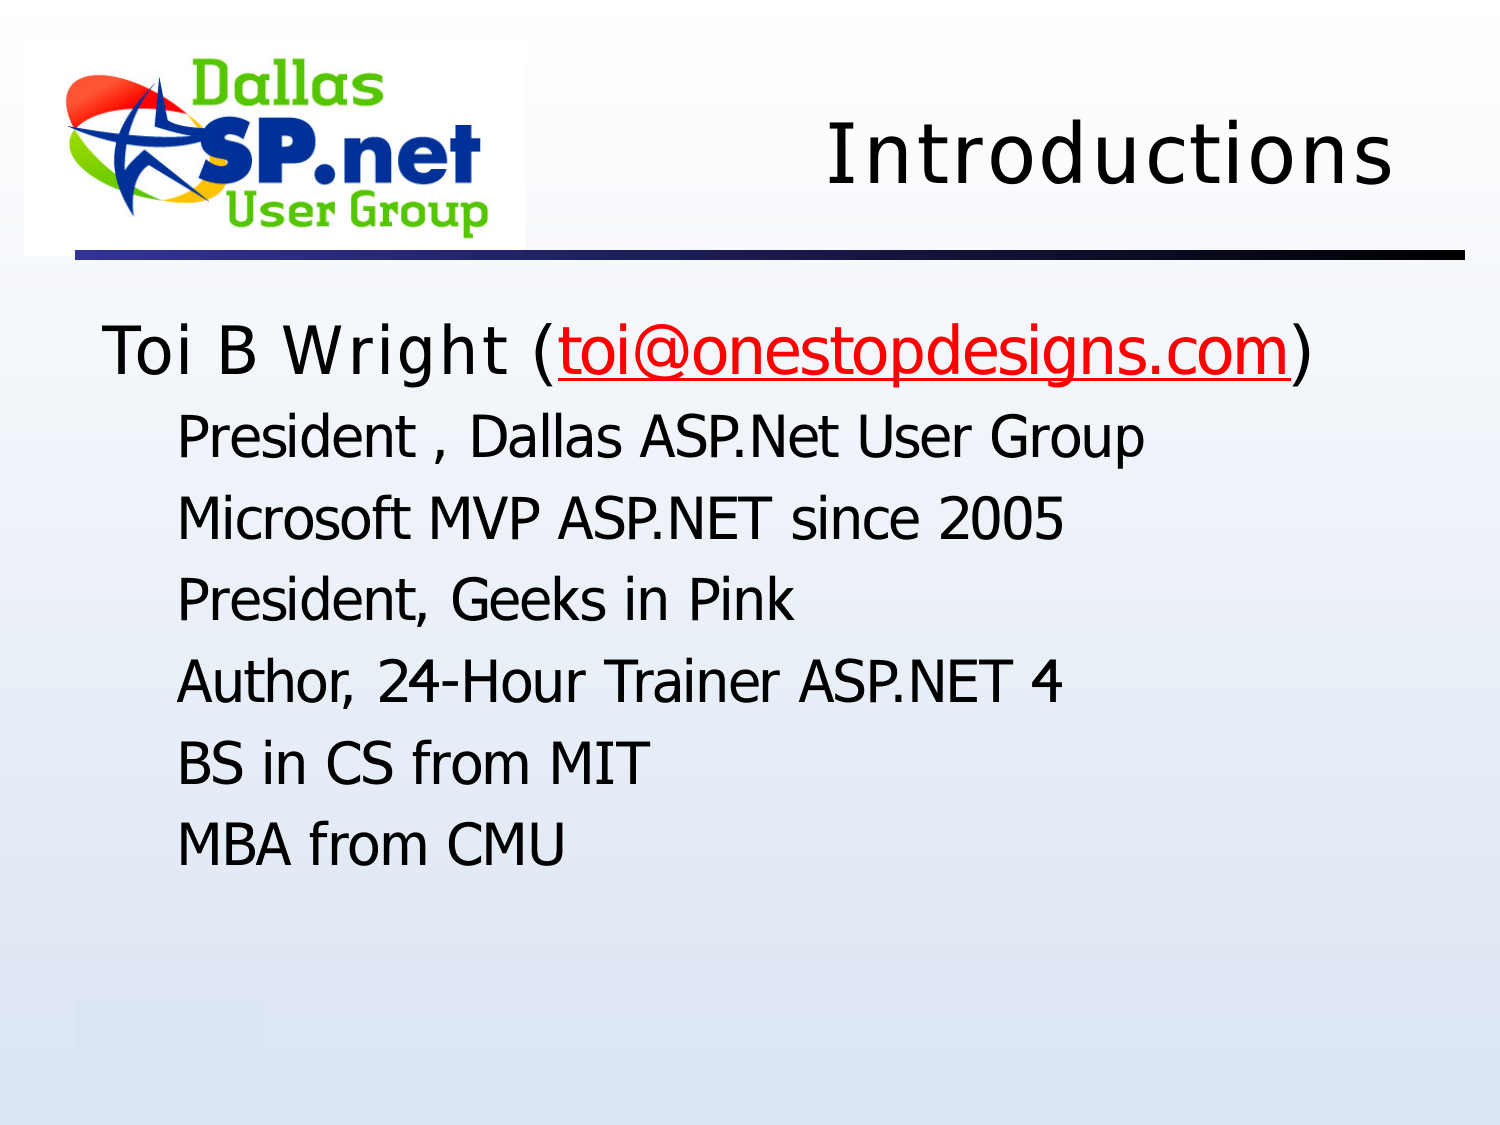

Introductions
Toi B Wright (toi@onestopdesigns.com)
President , Dallas ASP.Net User Group
Microsoft MVP ASP.NET since 2005
President, Geeks in Pink
Author, 24-Hour Trainer ASP.NET 4
BS in CS from MIT
MBA from CMU